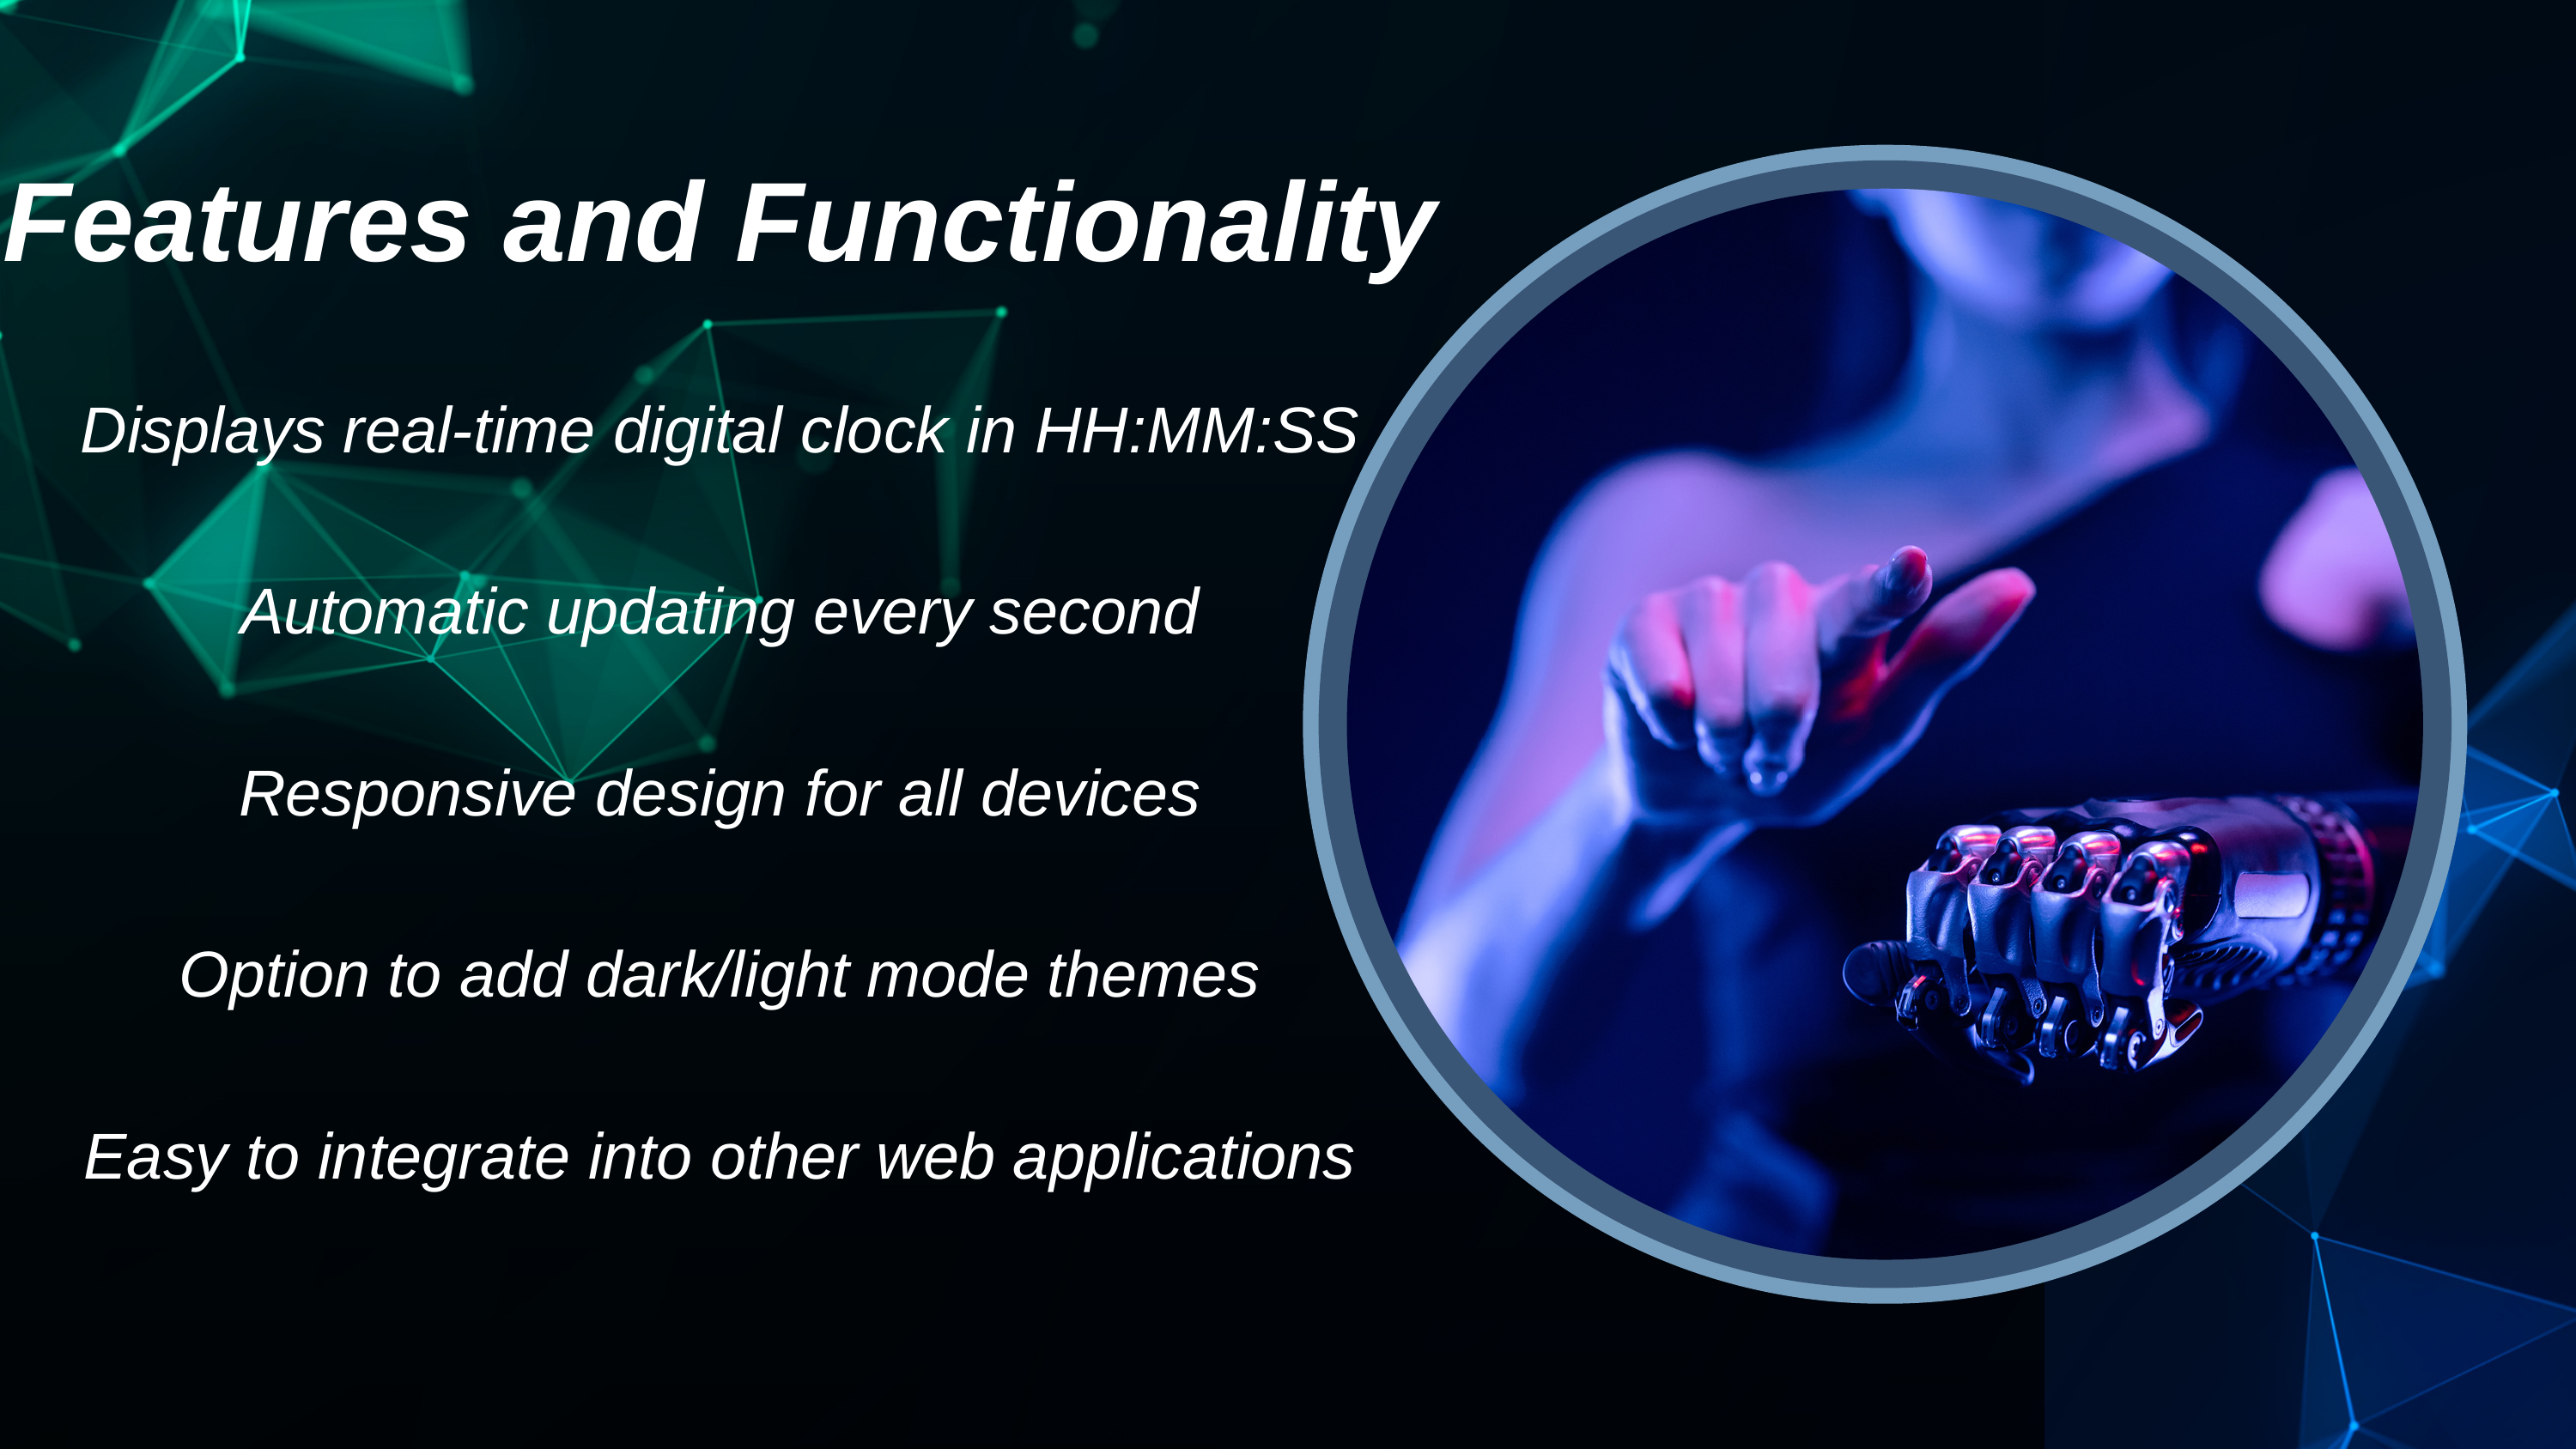

Features and Functionality

Displays real-time digital clock in HH:MM:SS

Automatic updating every second

Responsive design for all devices

Option to add dark/light mode themes

Easy to integrate into other web applications